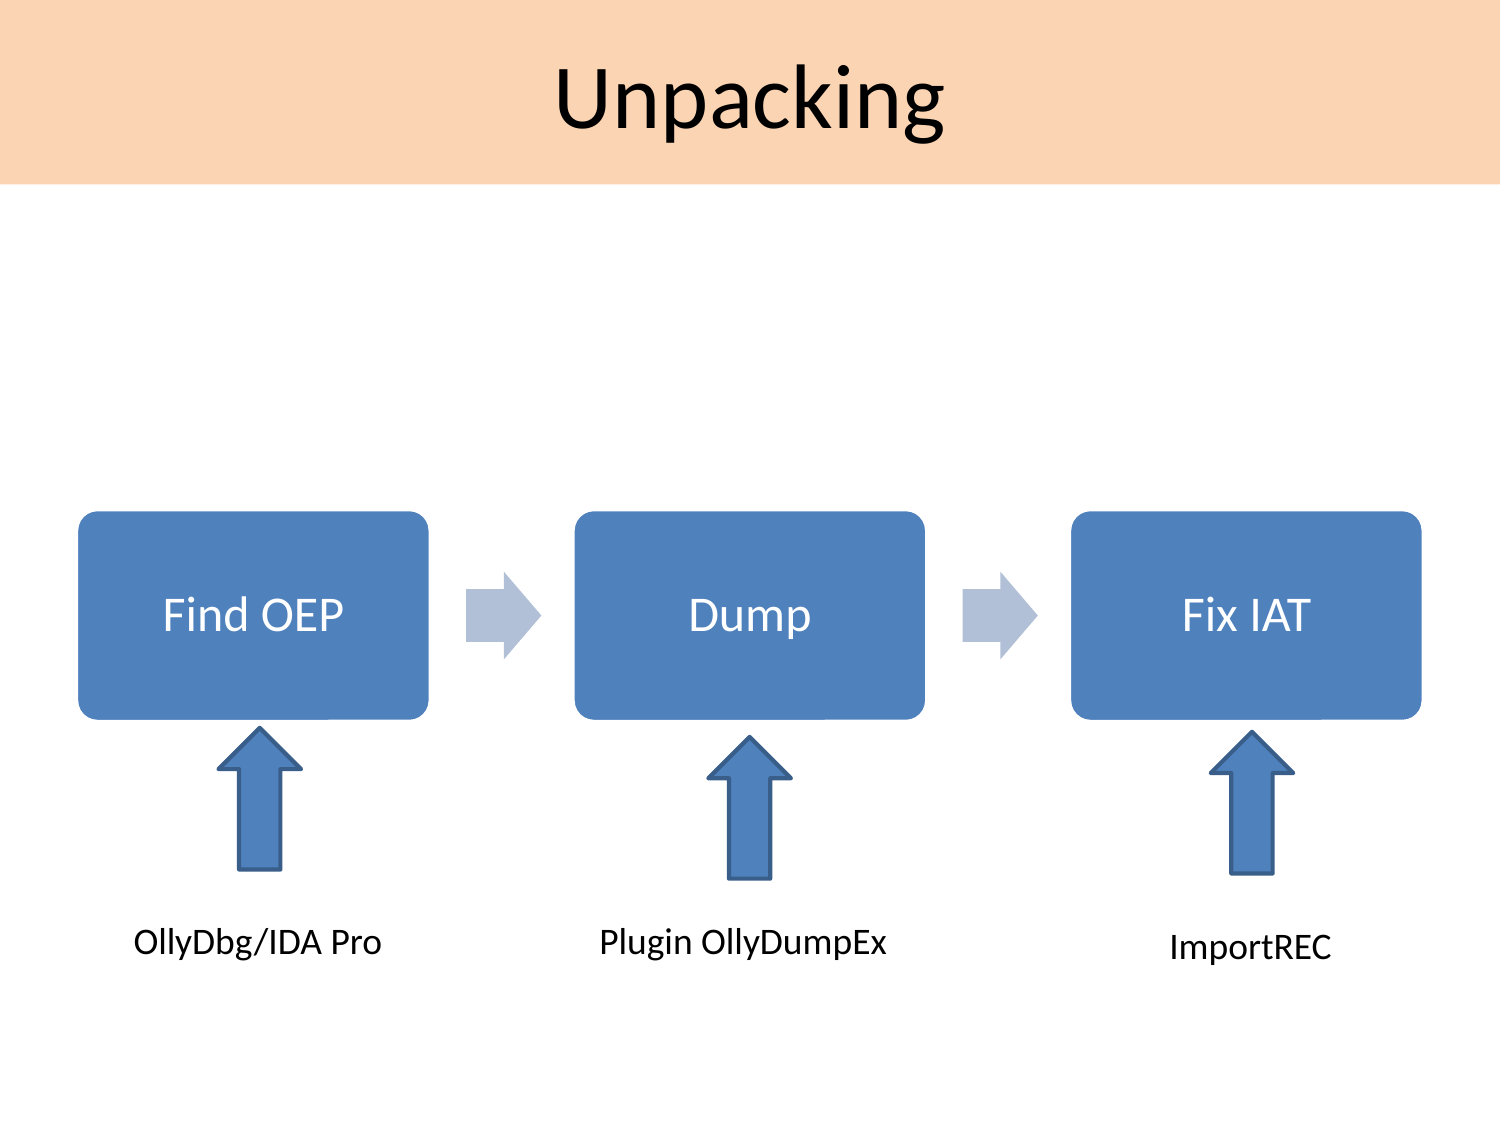

Unpacking

Find OEP
Dump
Fix IAT

OllyDbg/IDA Pro
Plugin OllyDumpEx
ImportREC